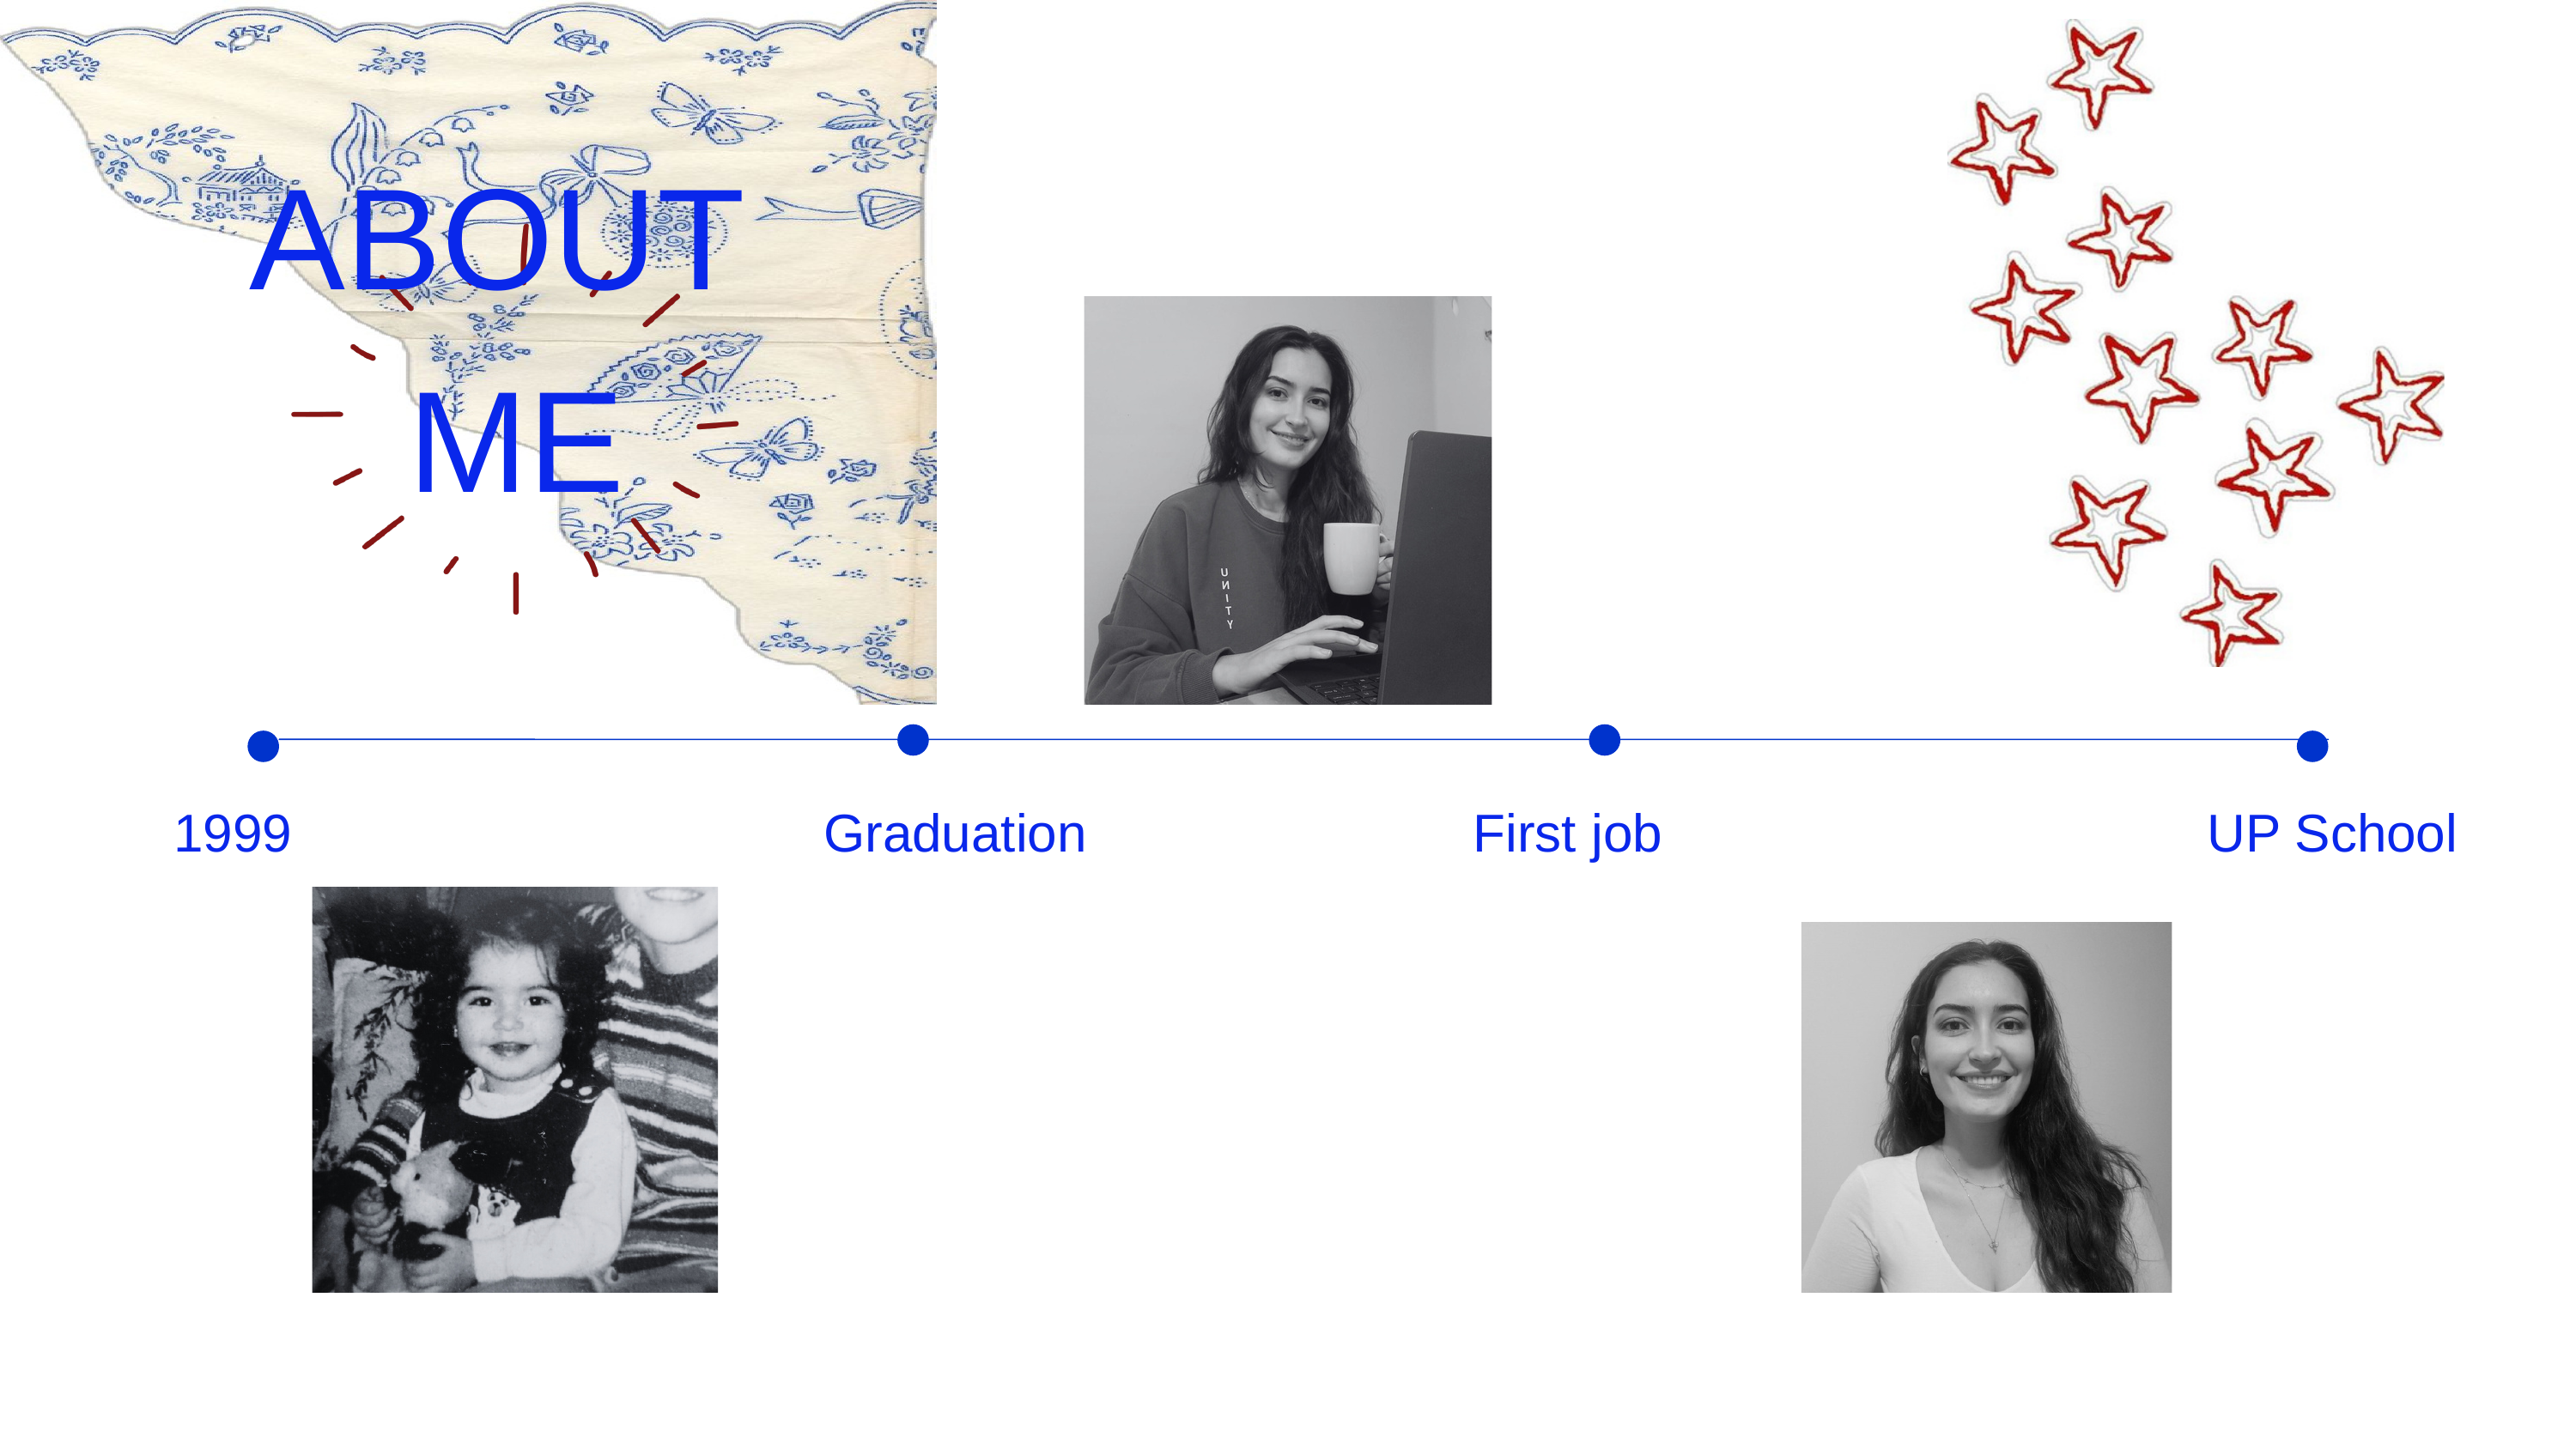

ABOUT
ME

1999
Graduation
First job
UP School